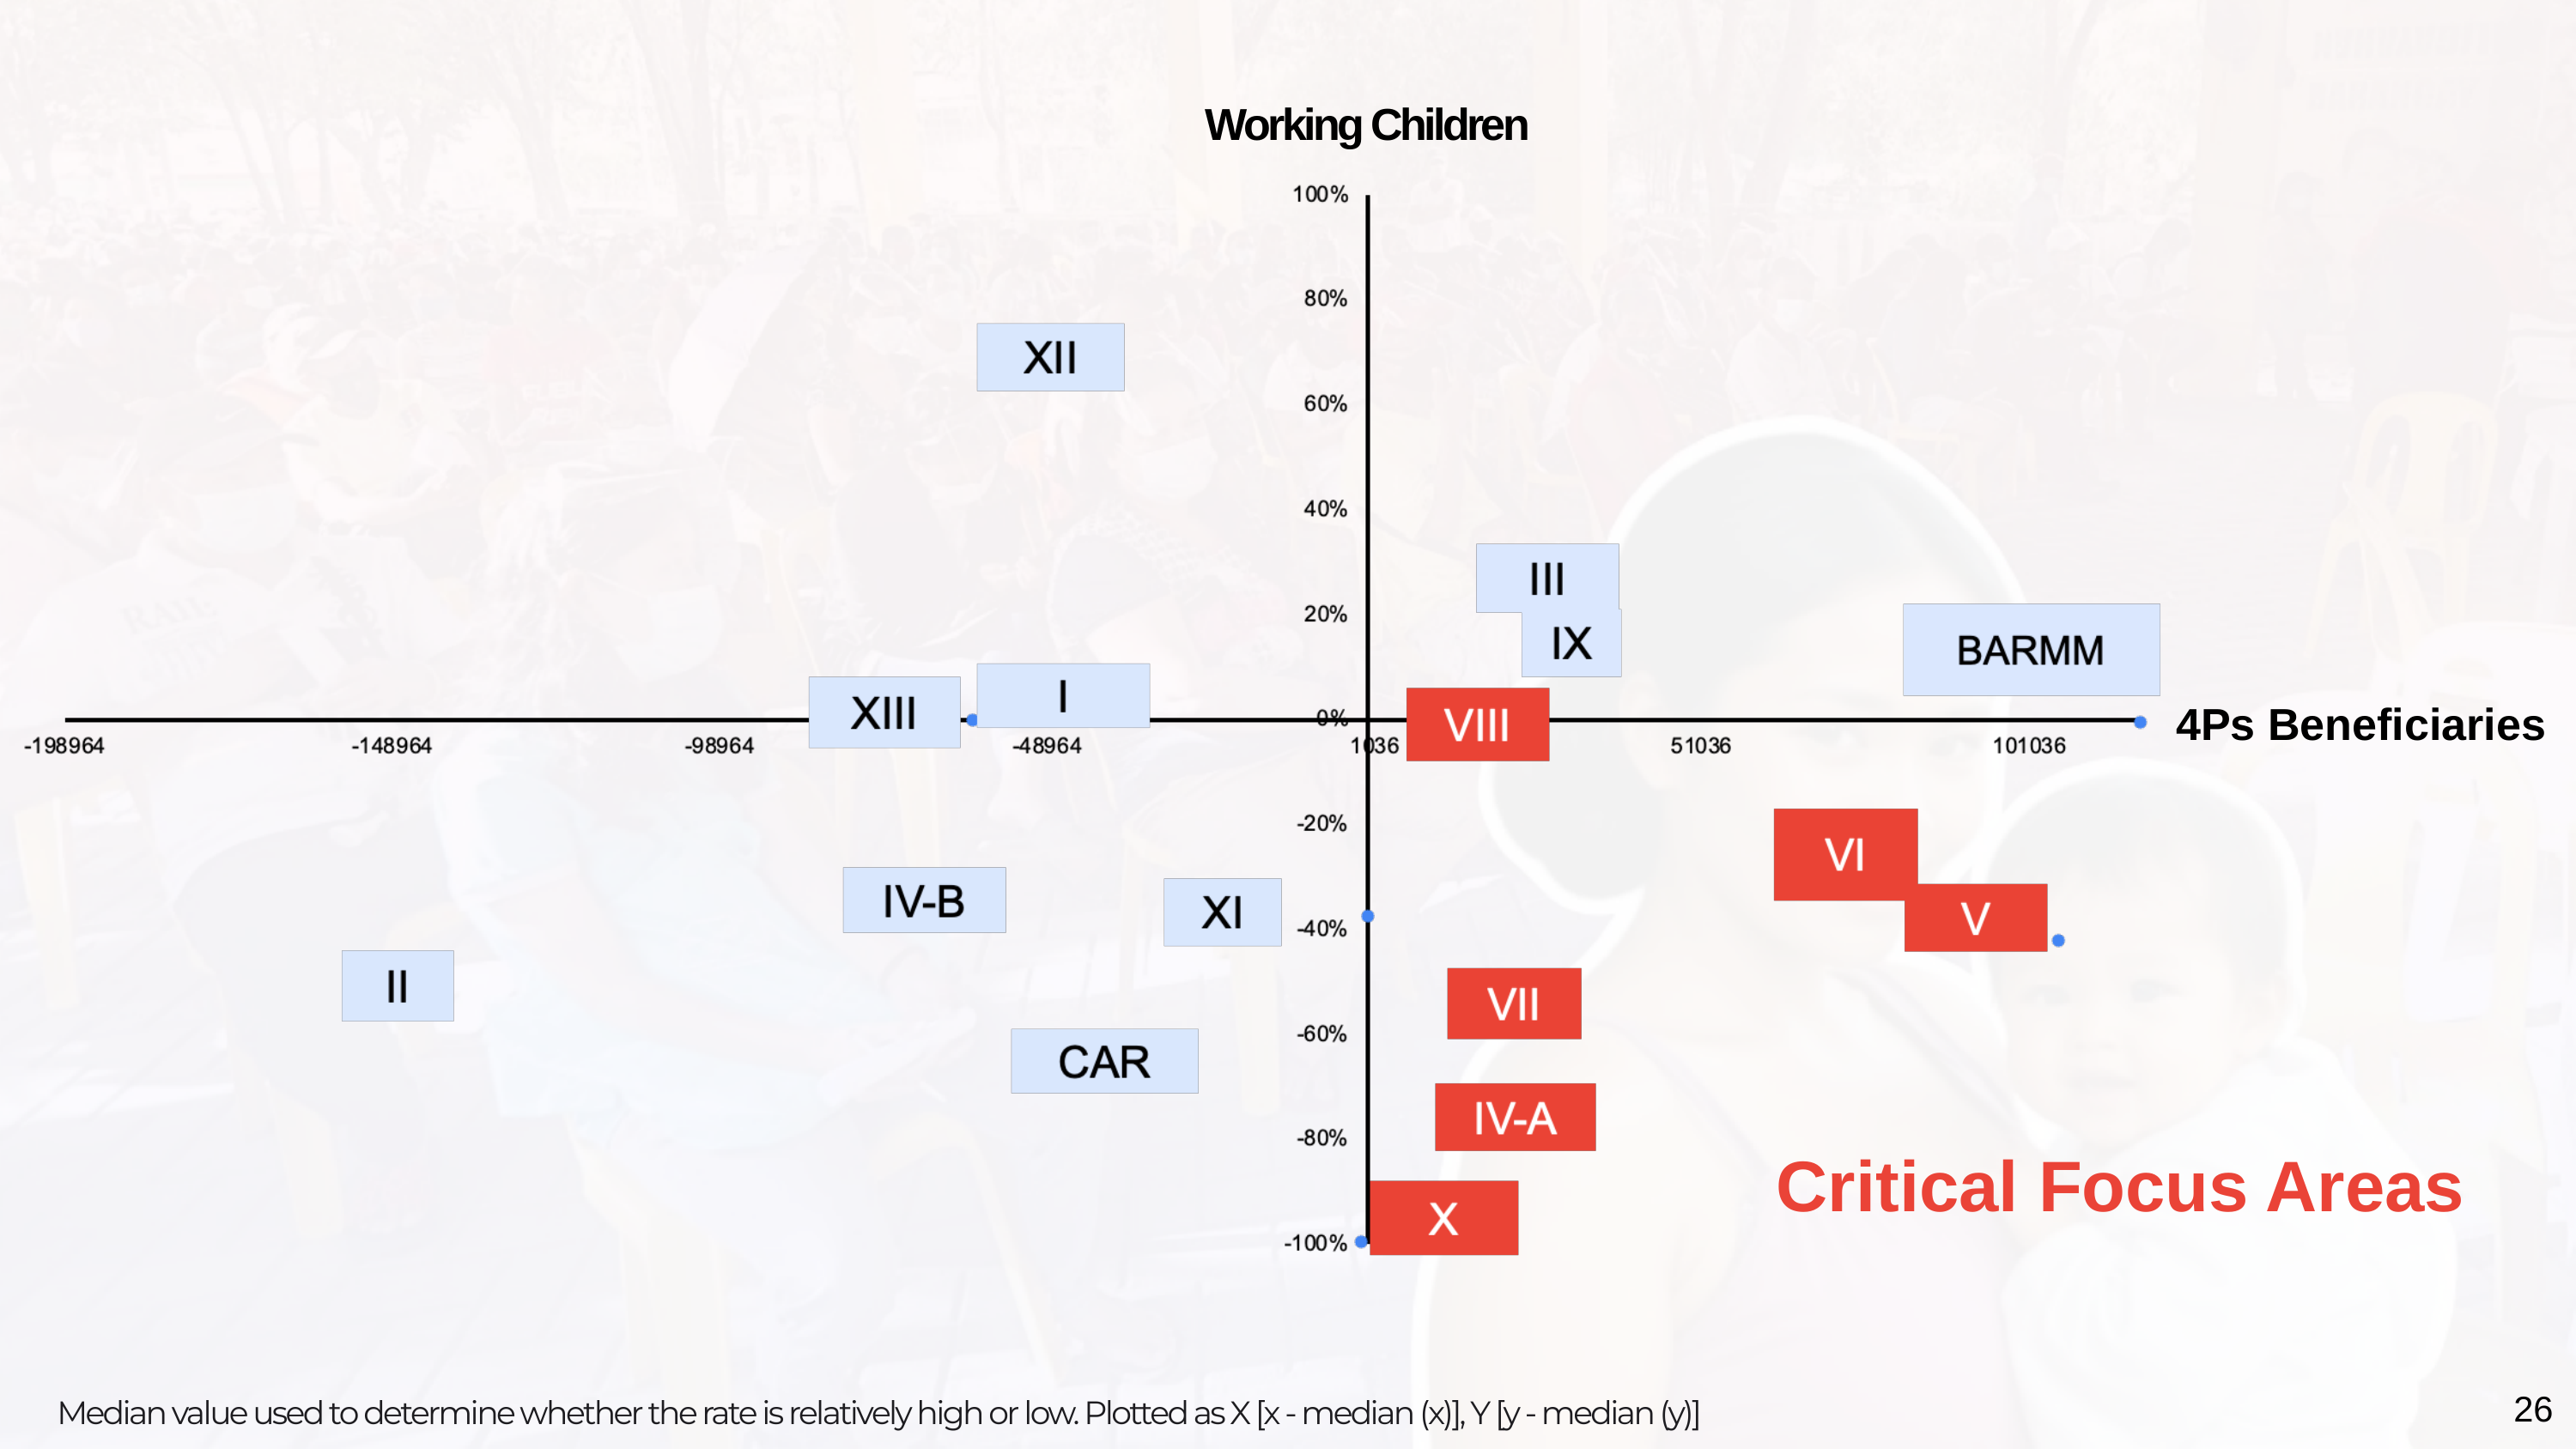

Working Children

4Ps Beneficiaries
Critical Focus Areas
26
Median value used to determine whether the rate is relatively high or low. Plotted as X [x - median (x)], Y [y - median (y)]